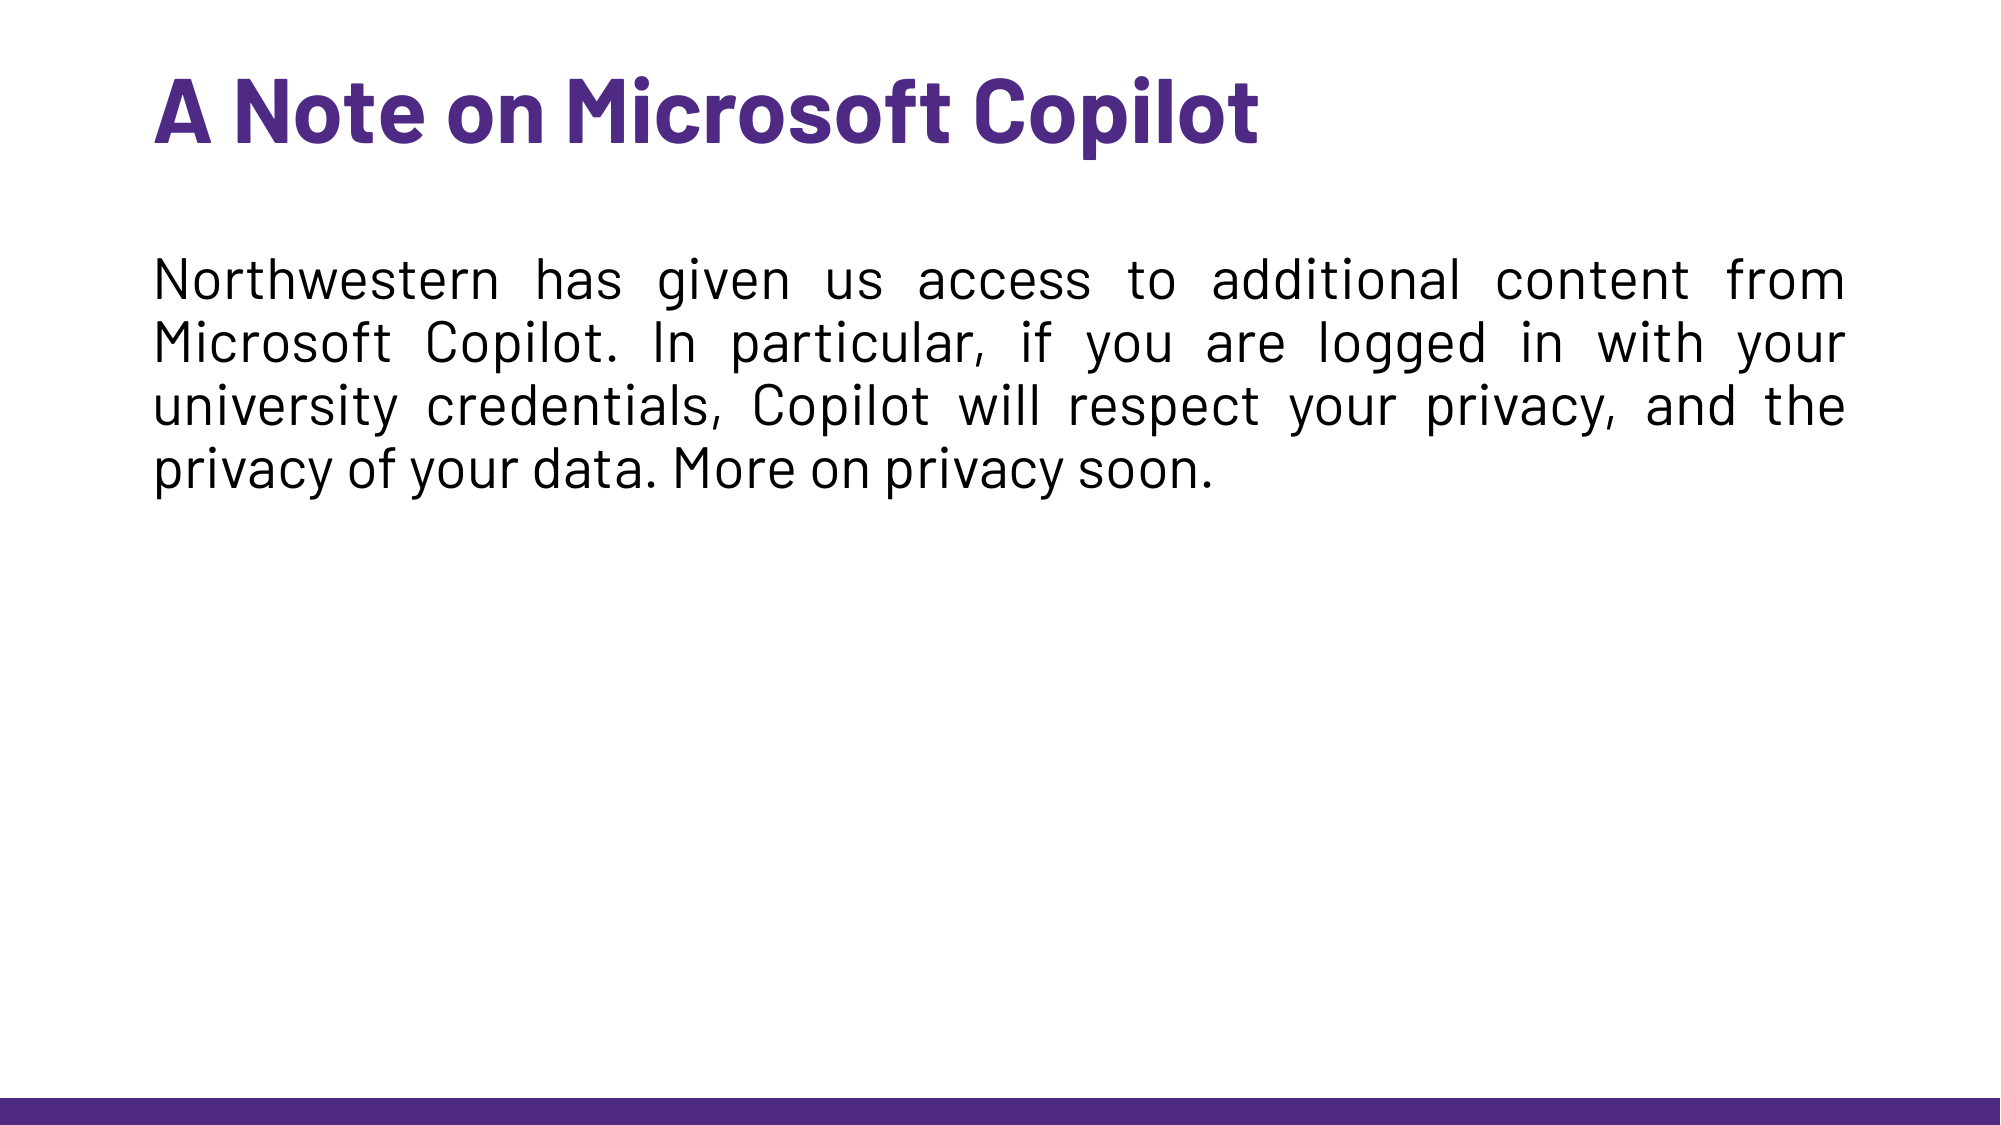

# A Note on Microsoft Copilot
Northwestern has given us access to additional content from Microsoft Copilot. In particular, if you are logged in with your university credentials, Copilot will respect your privacy, and the privacy of your data. More on privacy soon.